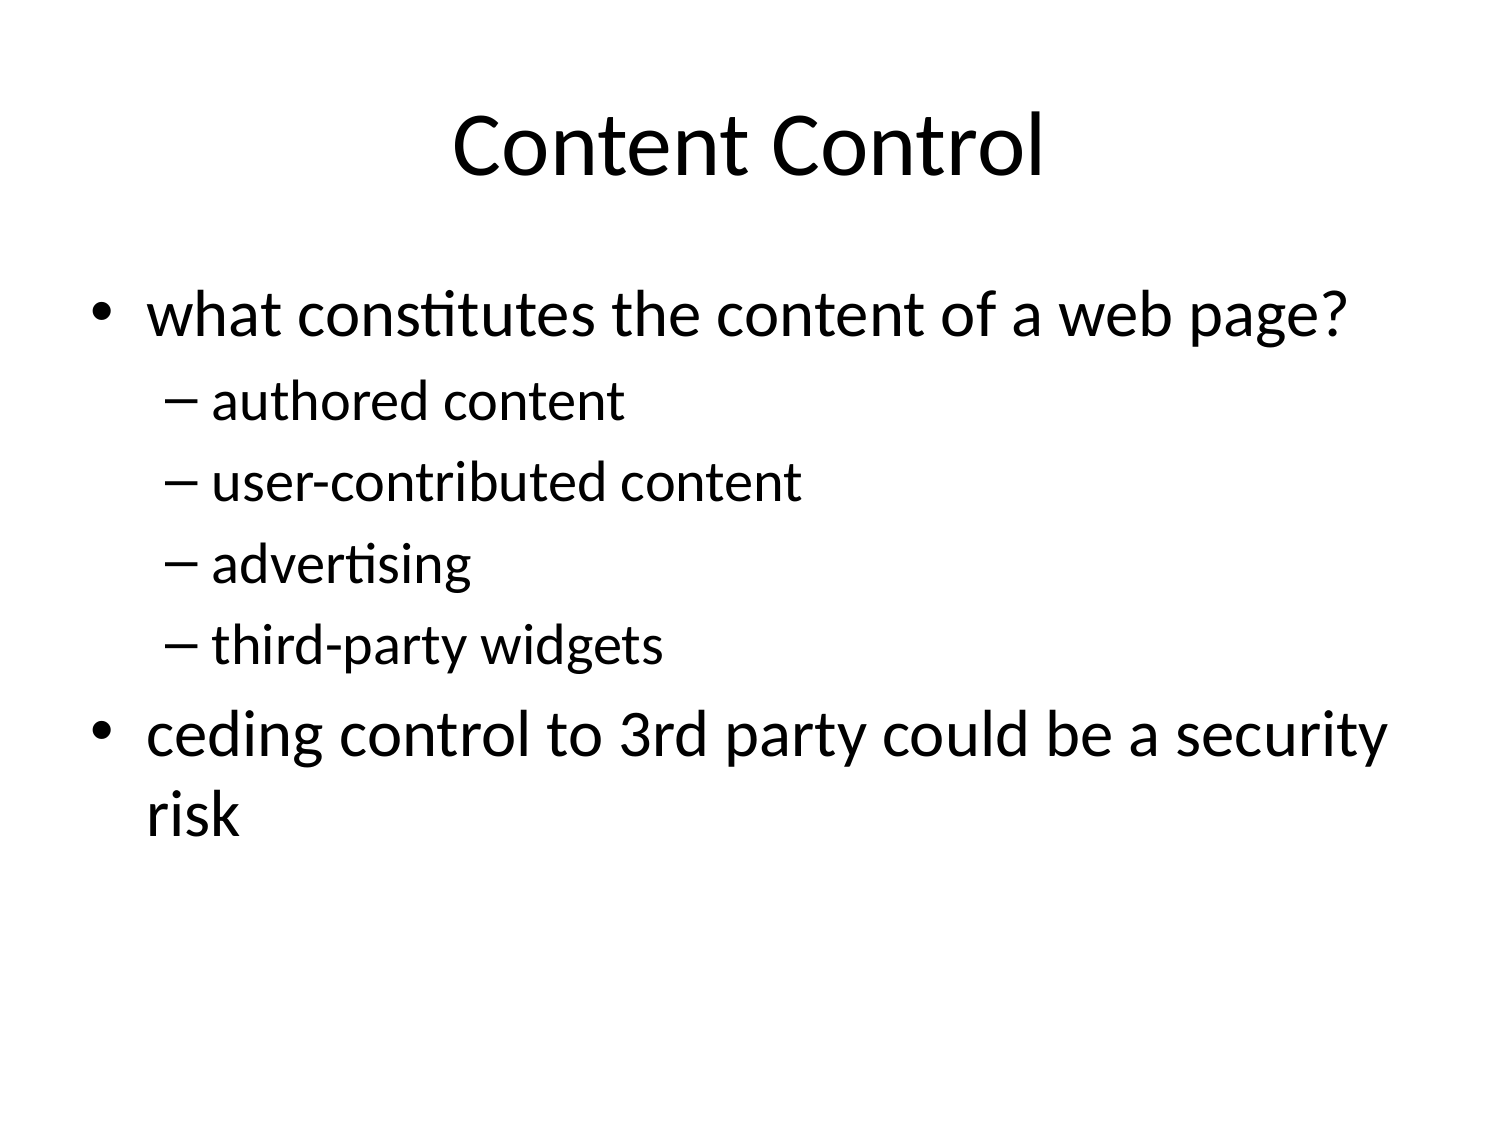

# Content Control
what constitutes the content of a web page?
authored content
user-contributed content
advertising
third-party widgets
ceding control to 3rd party could be a security risk